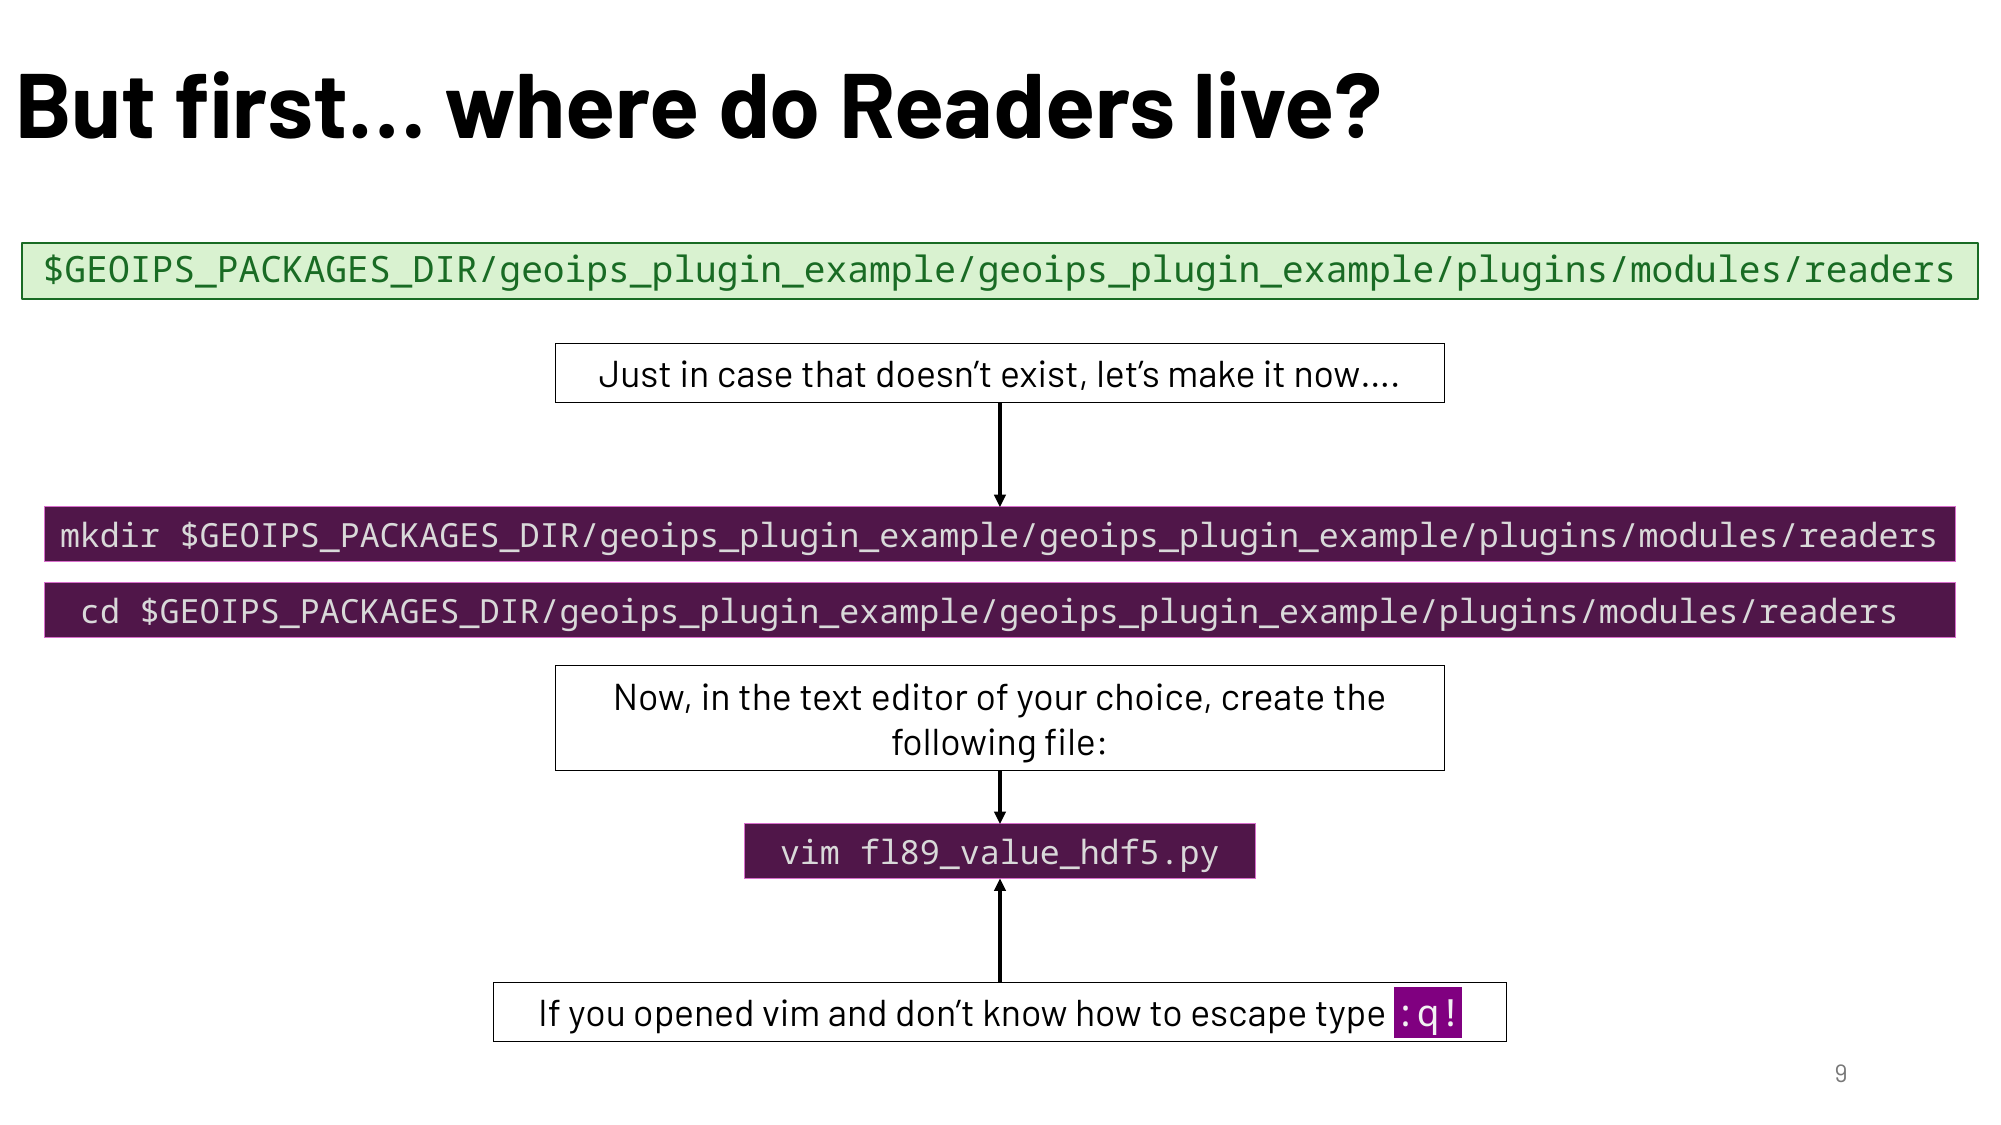

# But first… where do Readers live?
$GEOIPS_PACKAGES_DIR/geoips_plugin_example/geoips_plugin_example/plugins/modules/readers
Just in case that doesn’t exist, let’s make it now….
mkdir $GEOIPS_PACKAGES_DIR/geoips_plugin_example/geoips_plugin_example/plugins/modules/readers
cd $GEOIPS_PACKAGES_DIR/geoips_plugin_example/geoips_plugin_example/plugins/modules/readers
Now, in the text editor of your choice, create the following file:
vim fl89_value_hdf5.py
If you opened vim and don’t know how to escape type :q!
9